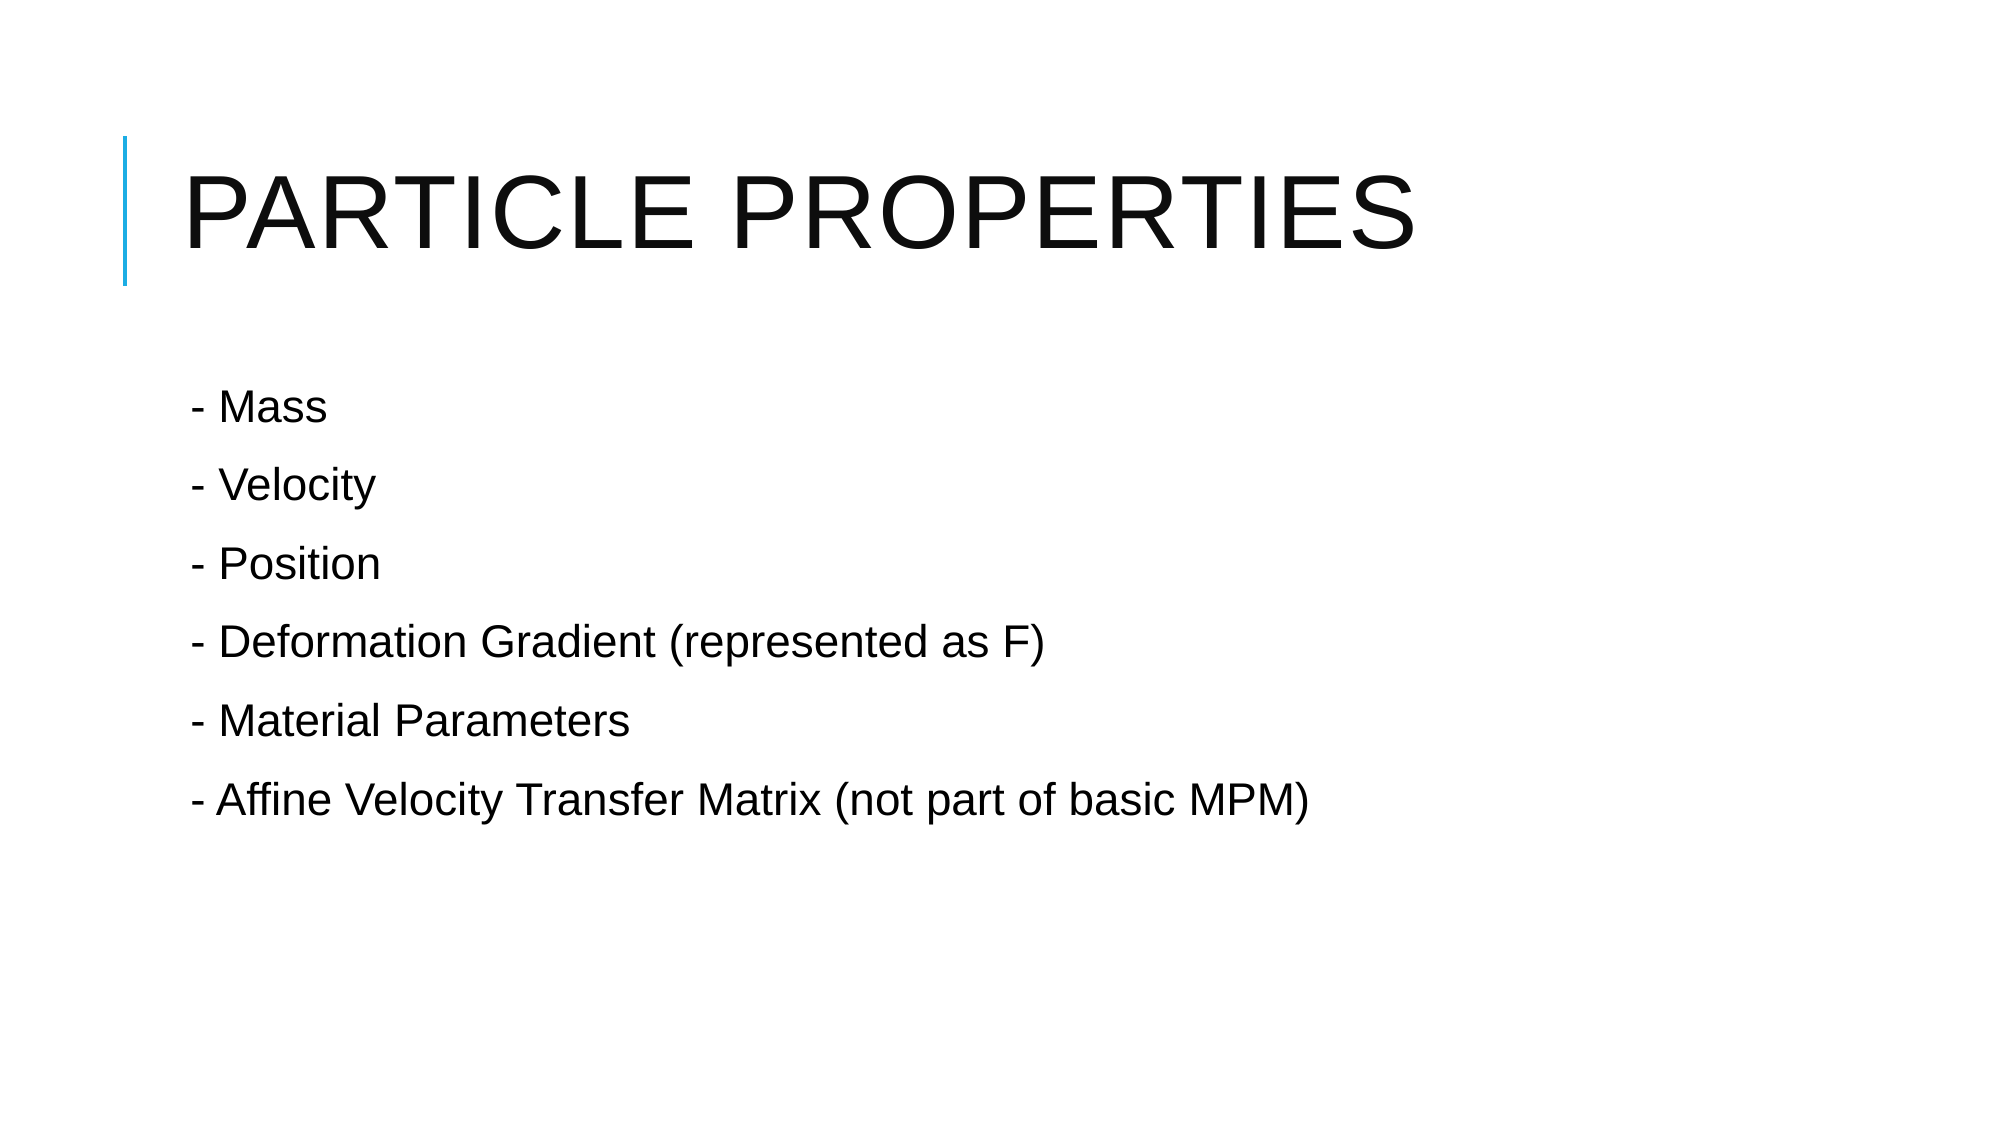

# Particle Properties
- Mass
- Velocity
- Position
- Deformation Gradient (represented as F)
- Material Parameters
- Affine Velocity Transfer Matrix (not part of basic MPM)